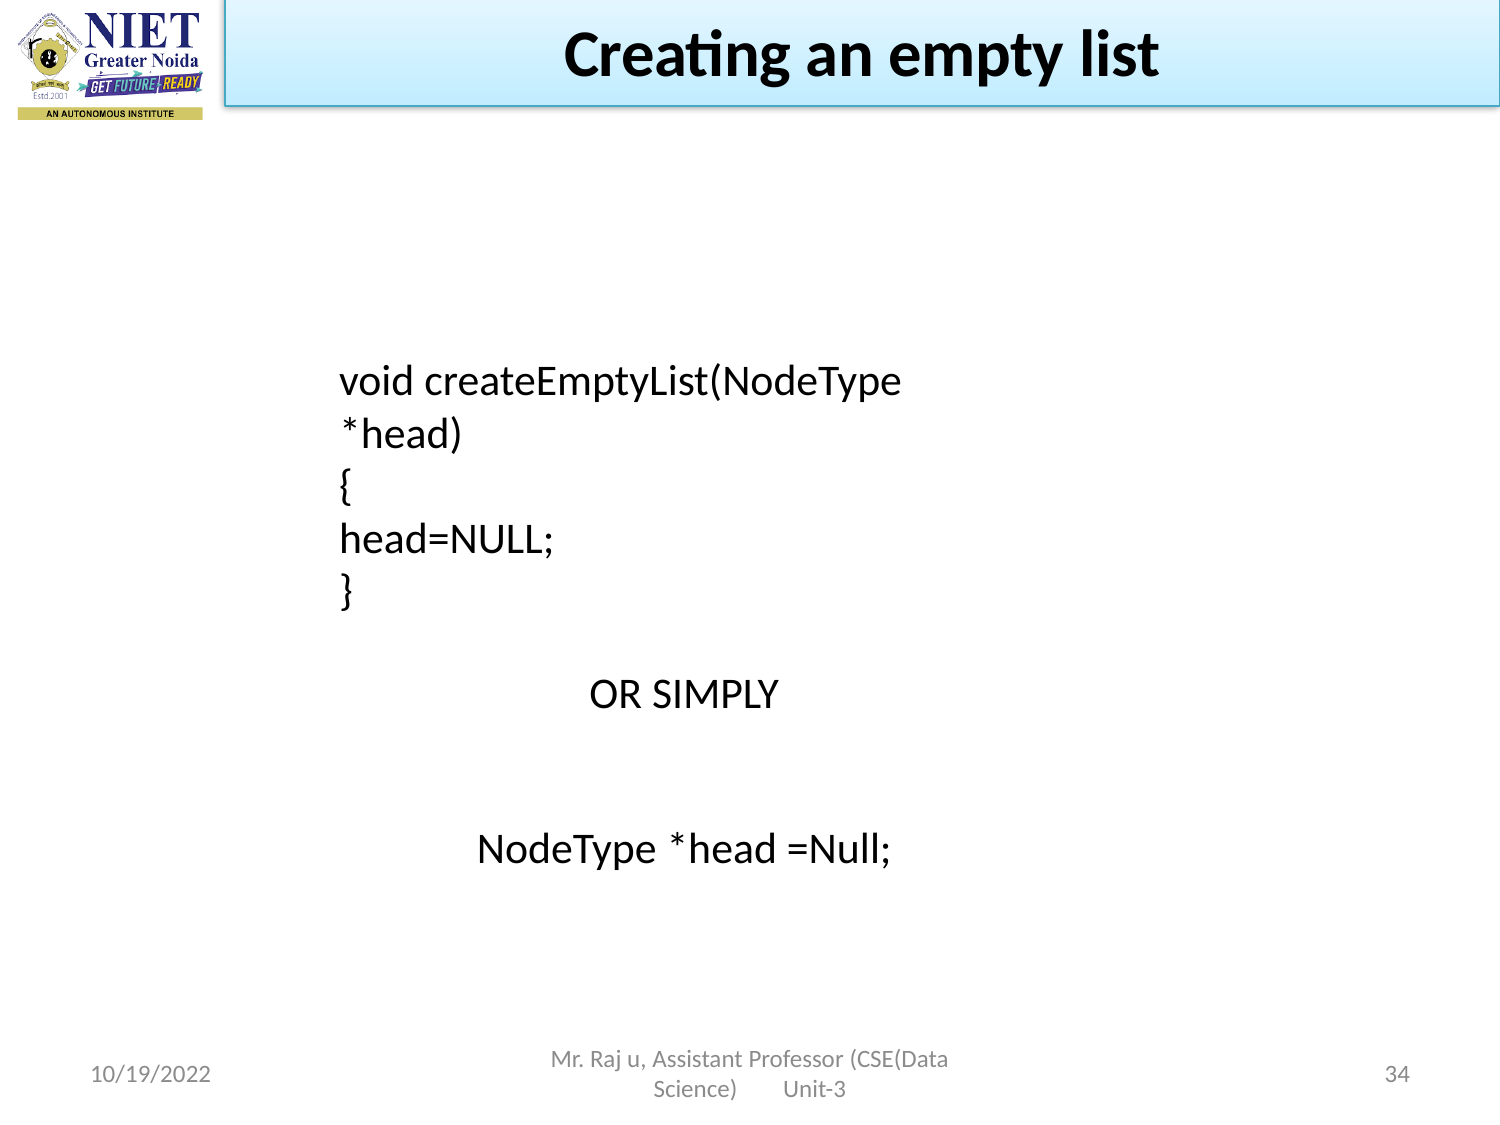

Creating an empty list
void createEmptyList(NodeType *head)
{
head=NULL;
}

OR SIMPLY

NodeType *head =Null;
10/19/2022
Mr. Raj u, Assistant Professor (CSE(Data Science)        Unit-3
34